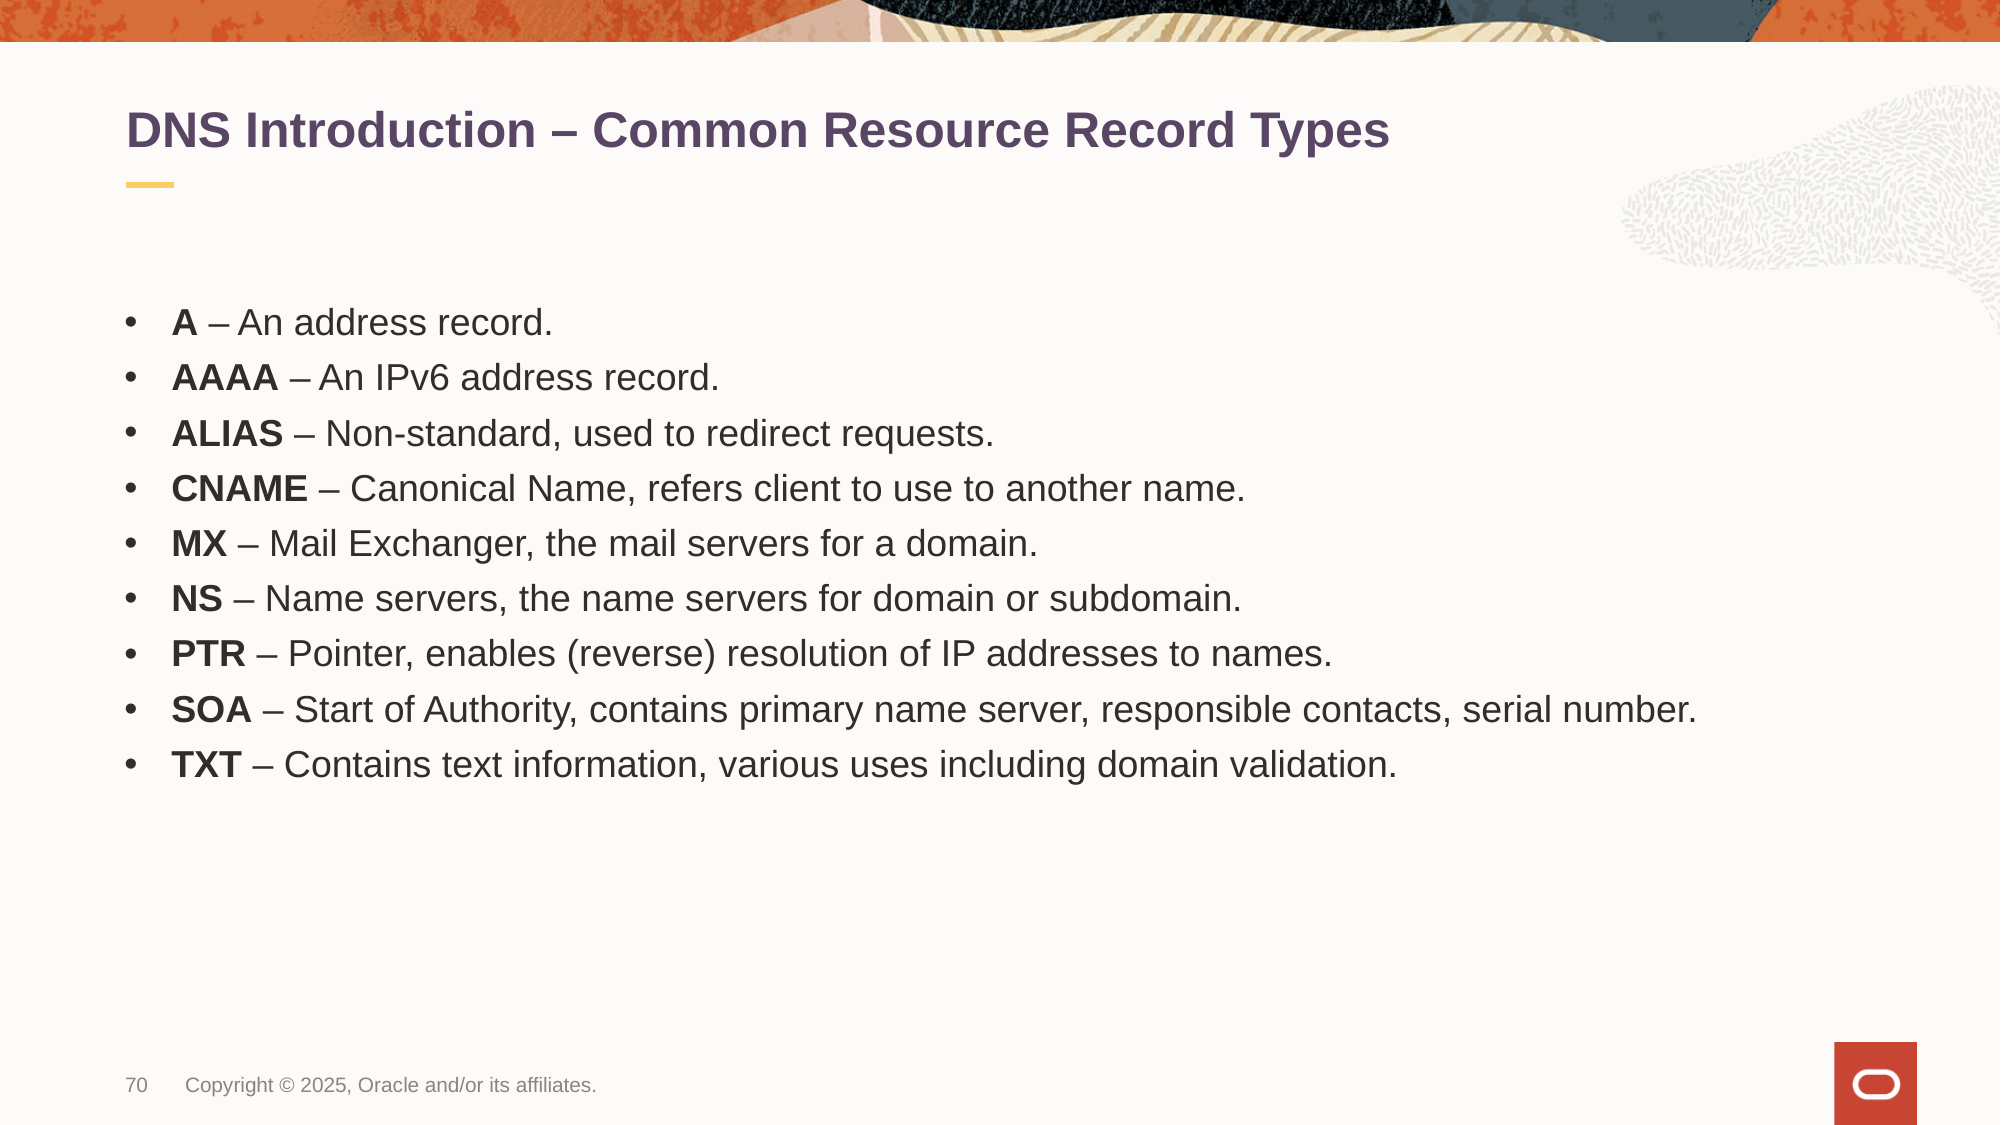

DNS Introduction – Common Resource Record Types
A – An address record.
AAAA – An IPv6 address record.
ALIAS – Non-standard, used to redirect requests.
CNAME – Canonical Name, refers client to use to another name.
MX – Mail Exchanger, the mail servers for a domain.
NS – Name servers, the name servers for domain or subdomain.
PTR – Pointer, enables (reverse) resolution of IP addresses to names.
SOA – Start of Authority, contains primary name server, responsible contacts, serial number.
TXT – Contains text information, various uses including domain validation.
70
Copyright © 2025, Oracle and/or its affiliates.